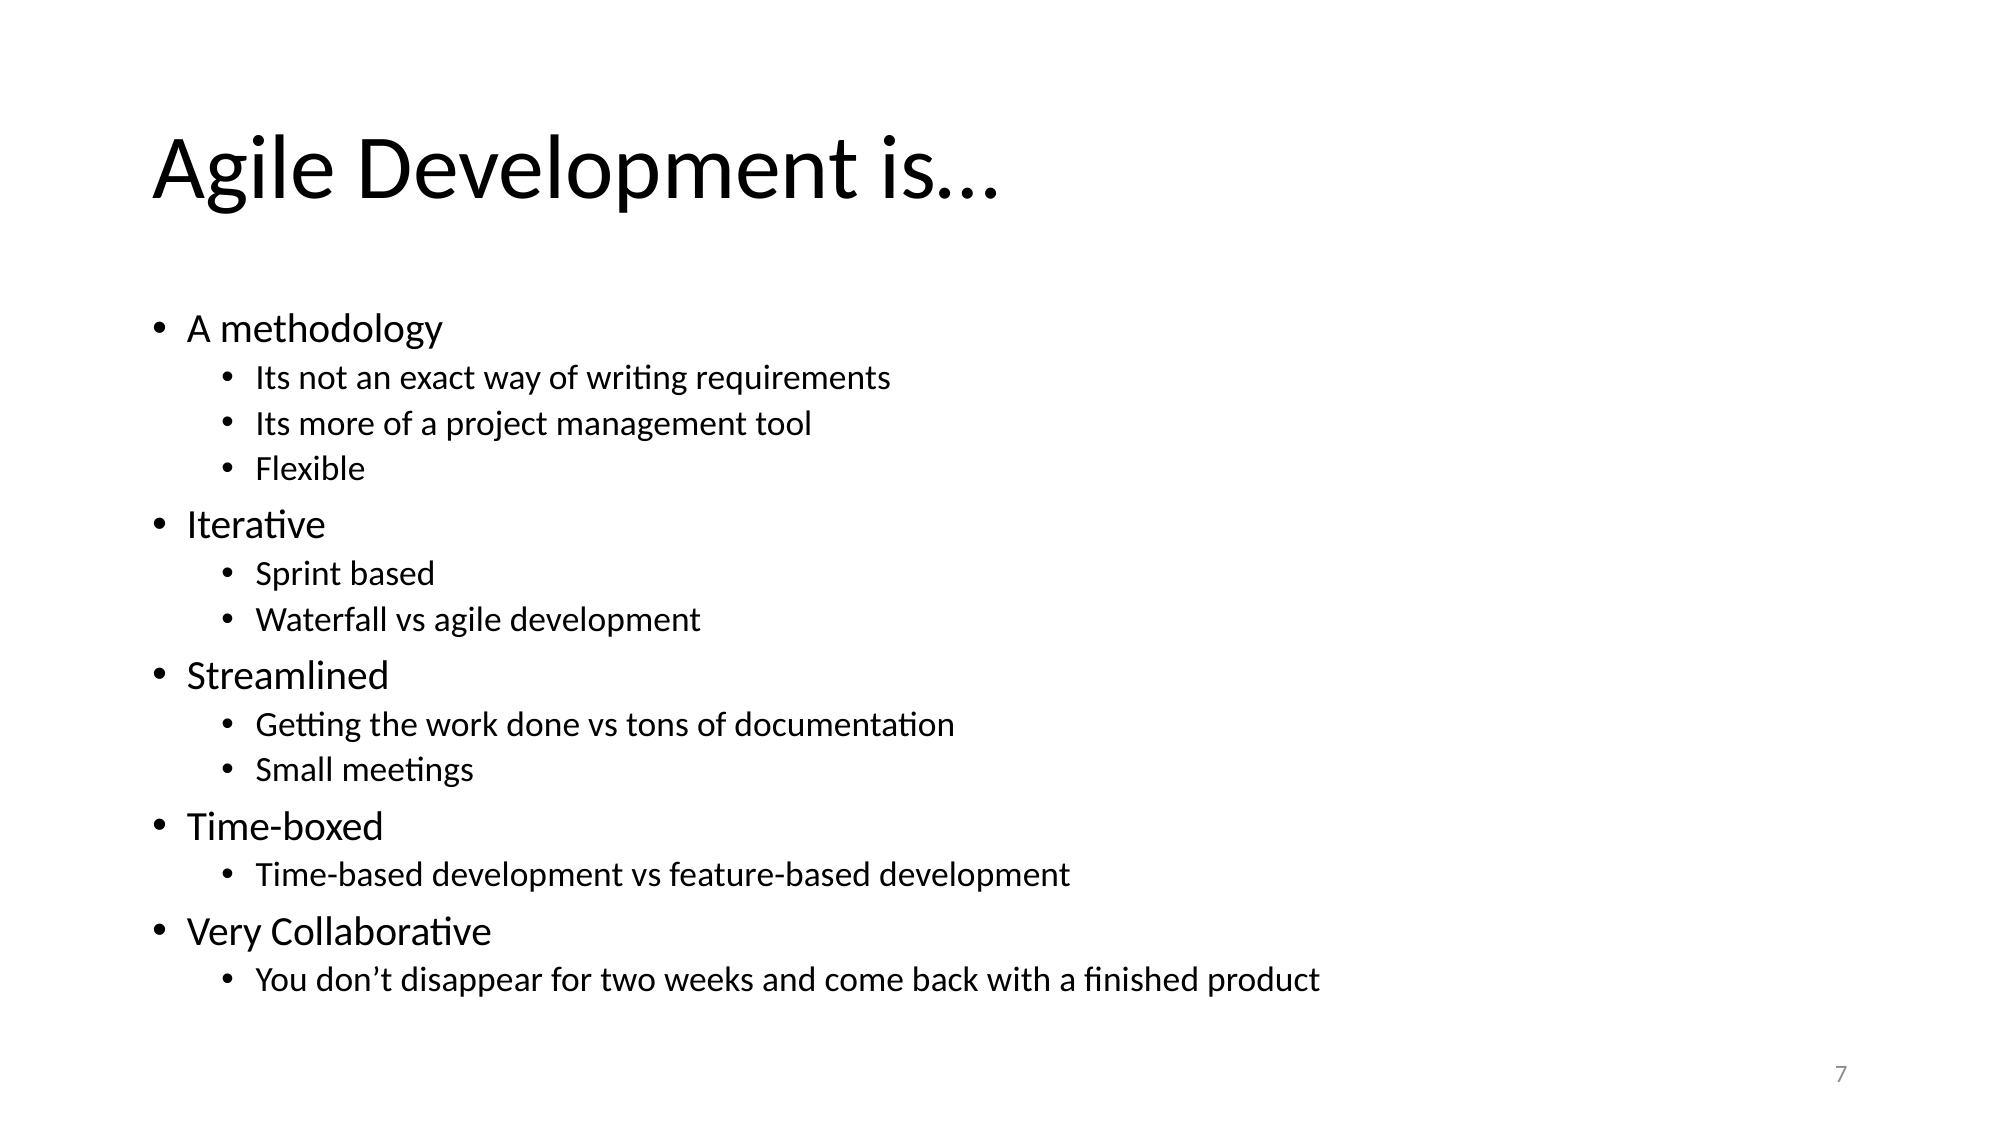

# Agile Development is…
A methodology
Its not an exact way of writing requirements
Its more of a project management tool
Flexible
Iterative
Sprint based
Waterfall vs agile development
Streamlined
Getting the work done vs tons of documentation
Small meetings
Time-boxed
Time-based development vs feature-based development
Very Collaborative
You don’t disappear for two weeks and come back with a finished product
7